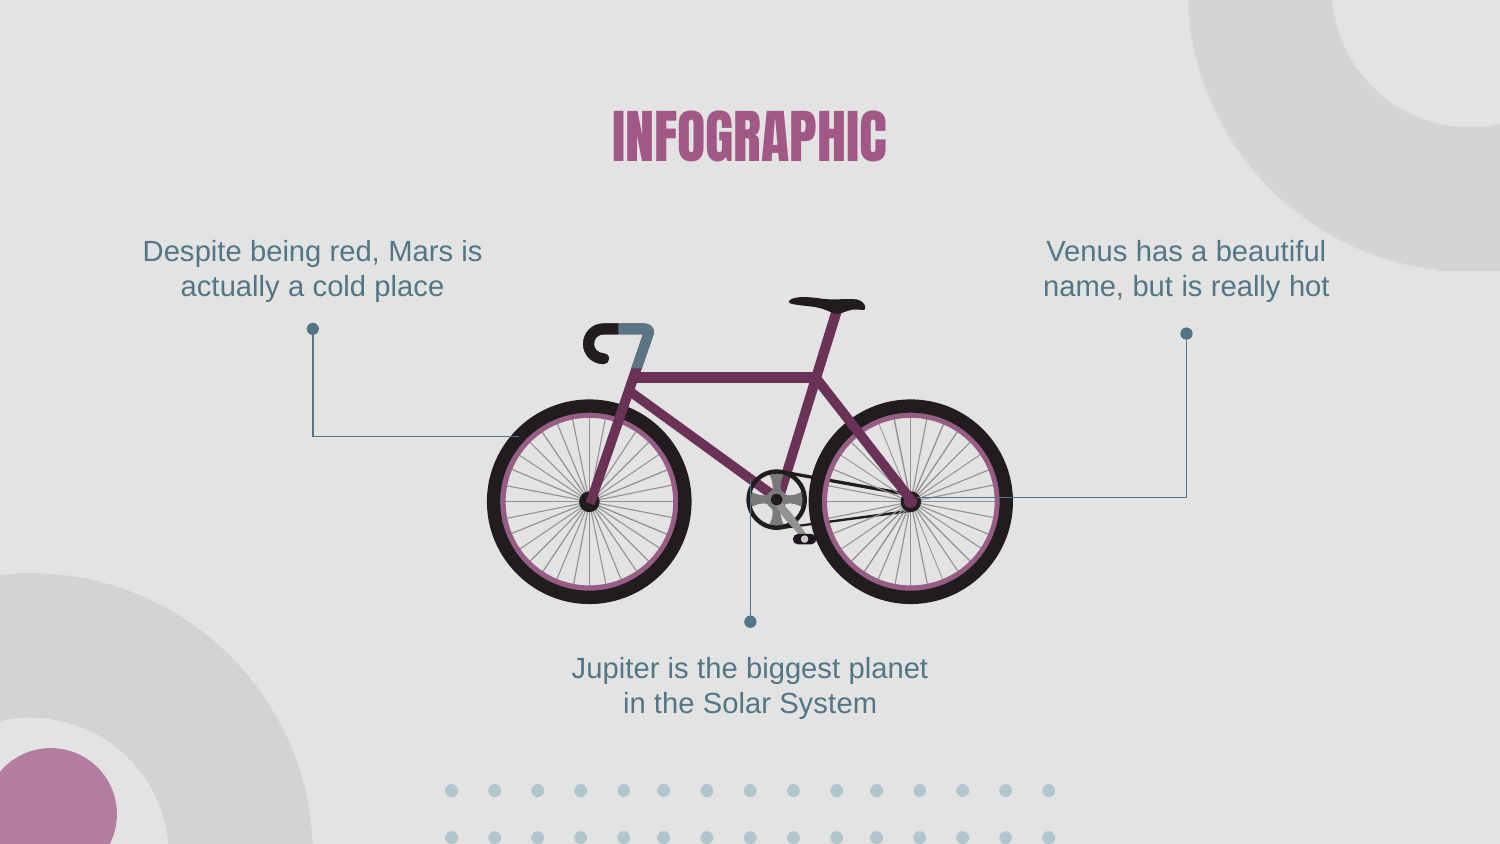

# INFOGRAPHIC
Despite being red, Mars is actually a cold place
Venus has a beautiful name, but is really hot

Jupiter is the biggest planet in the Solar System